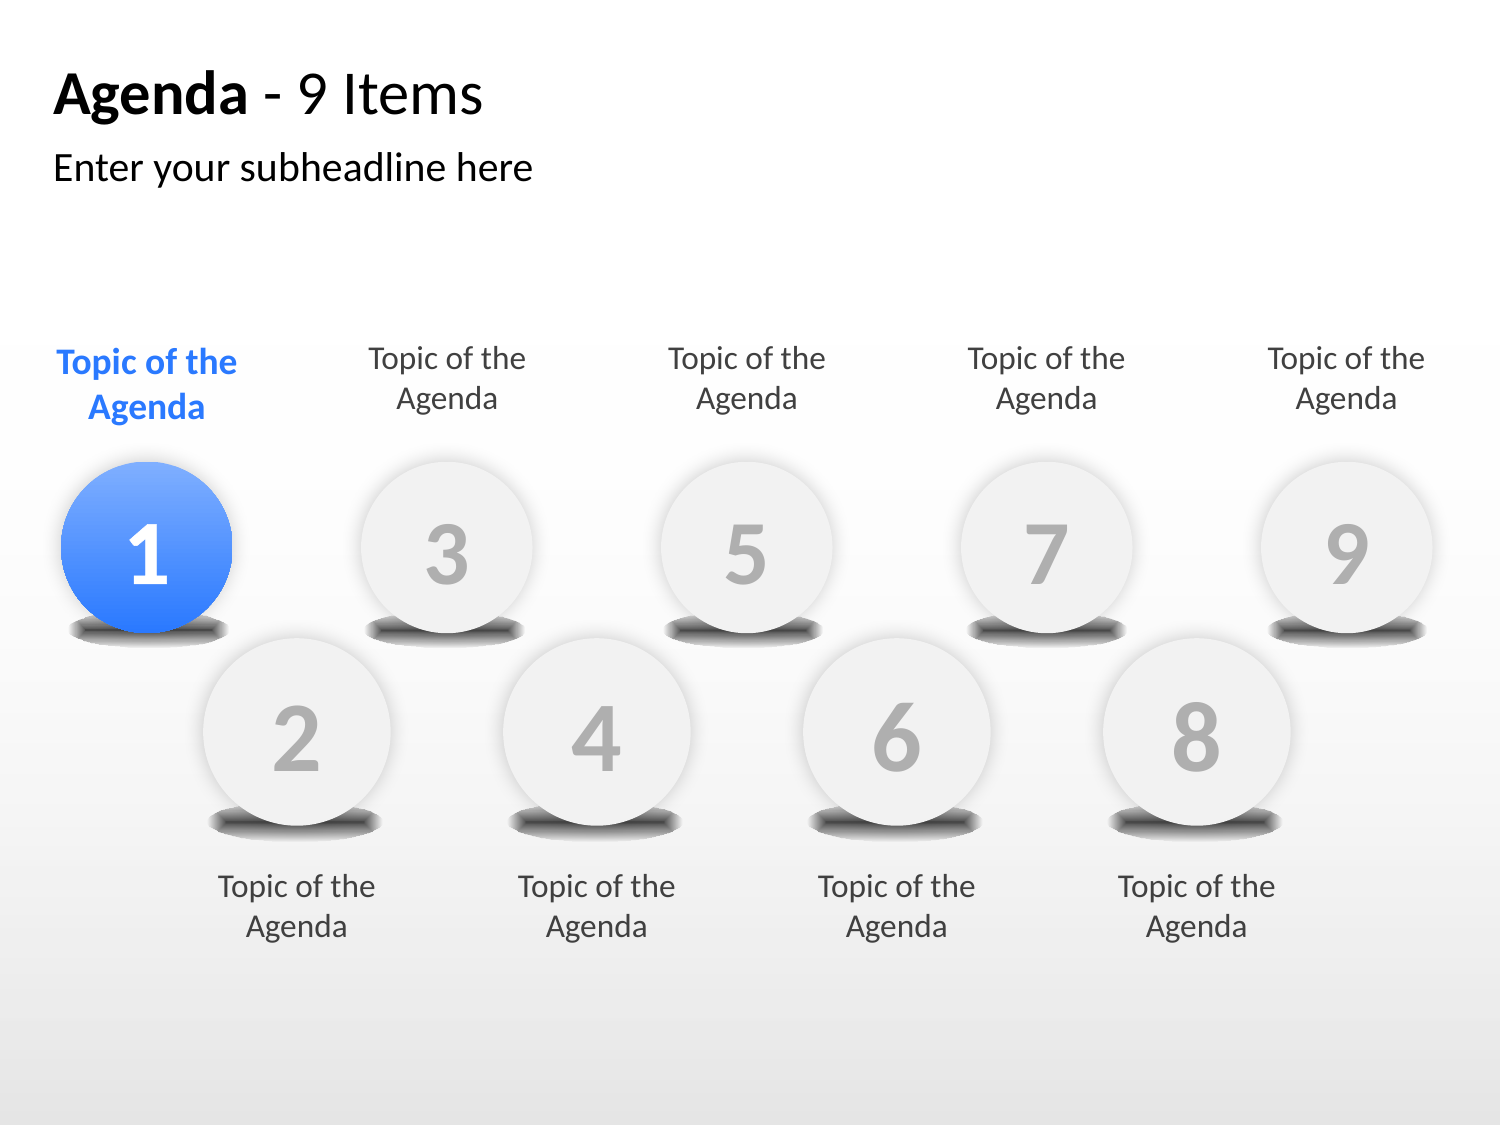

# Agenda - 9 Items
Enter your subheadline here
Topic of the
Agenda
1

Topic of the
Agenda
3

Topic of the
Agenda
5

Topic of the
Agenda
7

Topic of the
Agenda
9

2

Topic of the
Agenda
4

Topic of the
Agenda
6

Topic of the
Agenda
8

Topic of the
Agenda